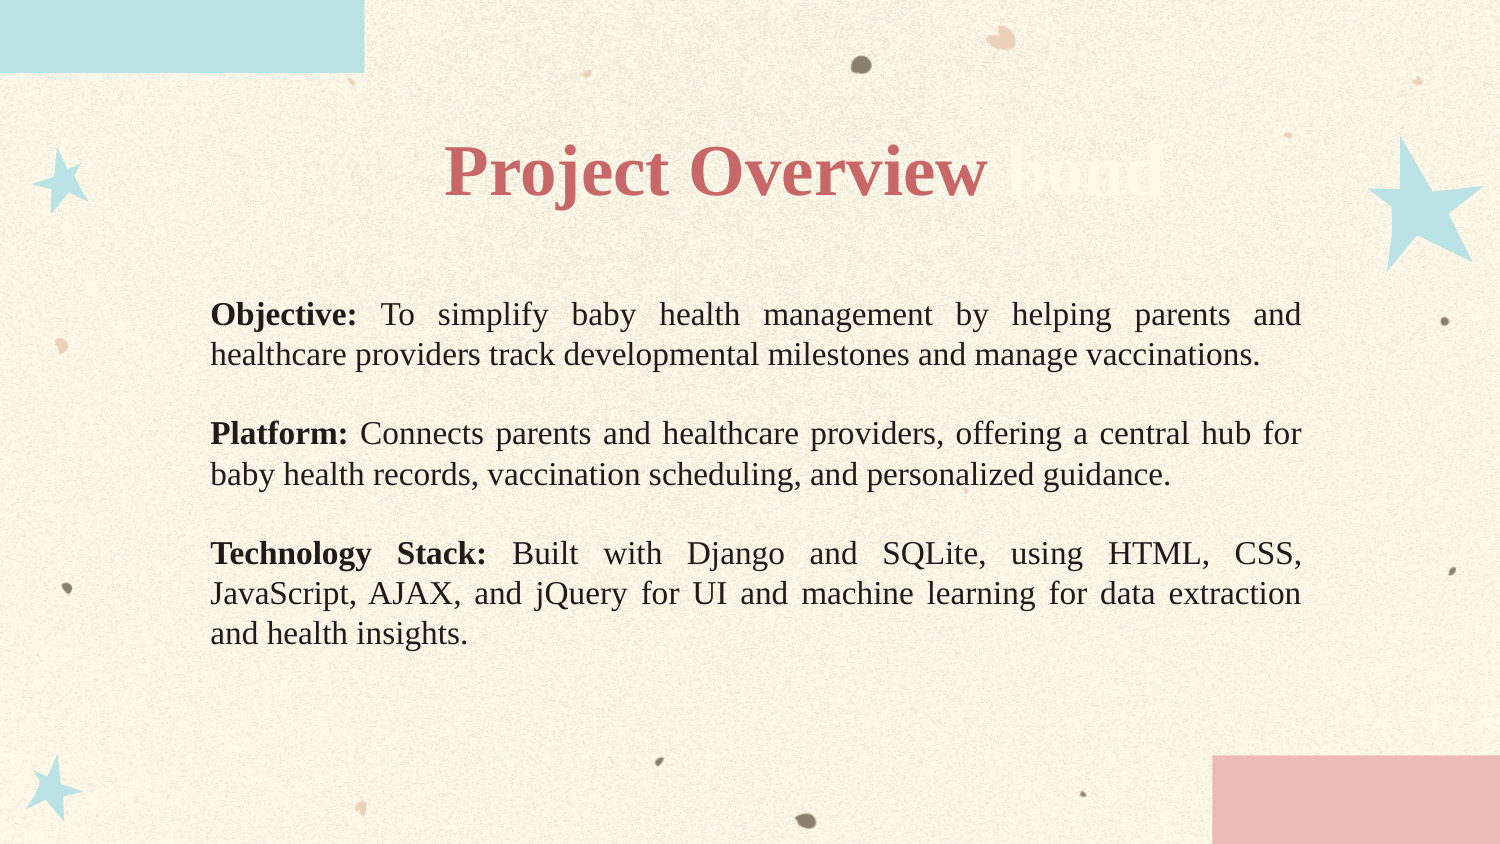

# Project Overview bond
Objective: To simplify baby health management by helping parents and healthcare providers track developmental milestones and manage vaccinations.

Platform: Connects parents and healthcare providers, offering a central hub for baby health records, vaccination scheduling, and personalized guidance.

Technology Stack: Built with Django and SQLite, using HTML, CSS, JavaScript, AJAX, and jQuery for UI and machine learning for data extraction and health insights.